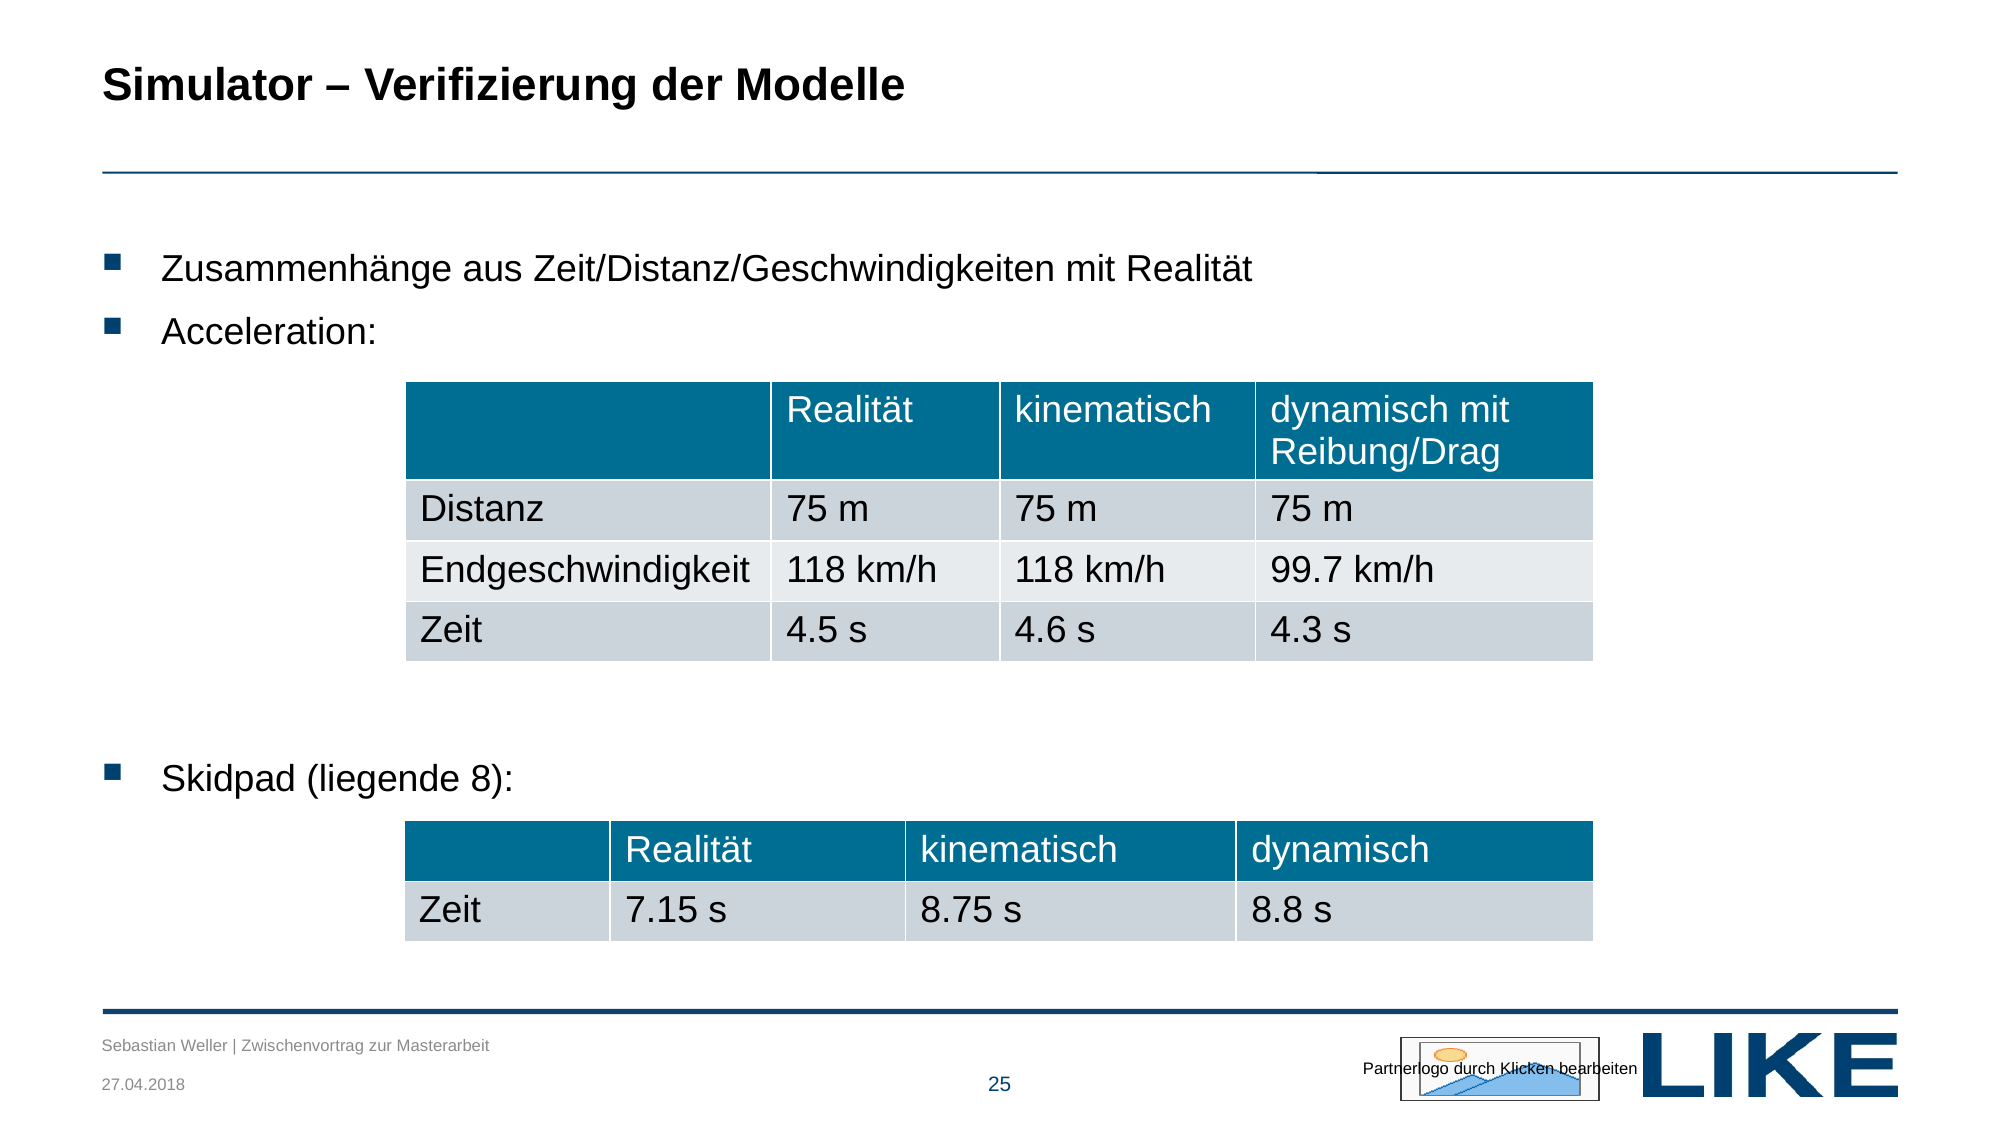

# Simulator – Verifizierung der Modelle
Zusammenhänge aus Zeit/Distanz/Geschwindigkeiten mit Realität
Acceleration:

Skidpad (liegende 8):

|  | Realität | kinematisch | dynamisch mit Reibung/Drag |
| --- | --- | --- | --- |
| Distanz | 75 m | 75 m | 75 m |
| Endgeschwindigkeit | 118 km/h | 118 km/h | 99.7 km/h |
| Zeit | 4.5 s | 4.6 s | 4.3 s |
|  | Realität | kinematisch | dynamisch |
| --- | --- | --- | --- |
| Zeit | 7.15 s | 8.75 s | 8.8 s |

Sebastian Weller | Zwischenvortrag zur Masterarbeit
27.04.2018